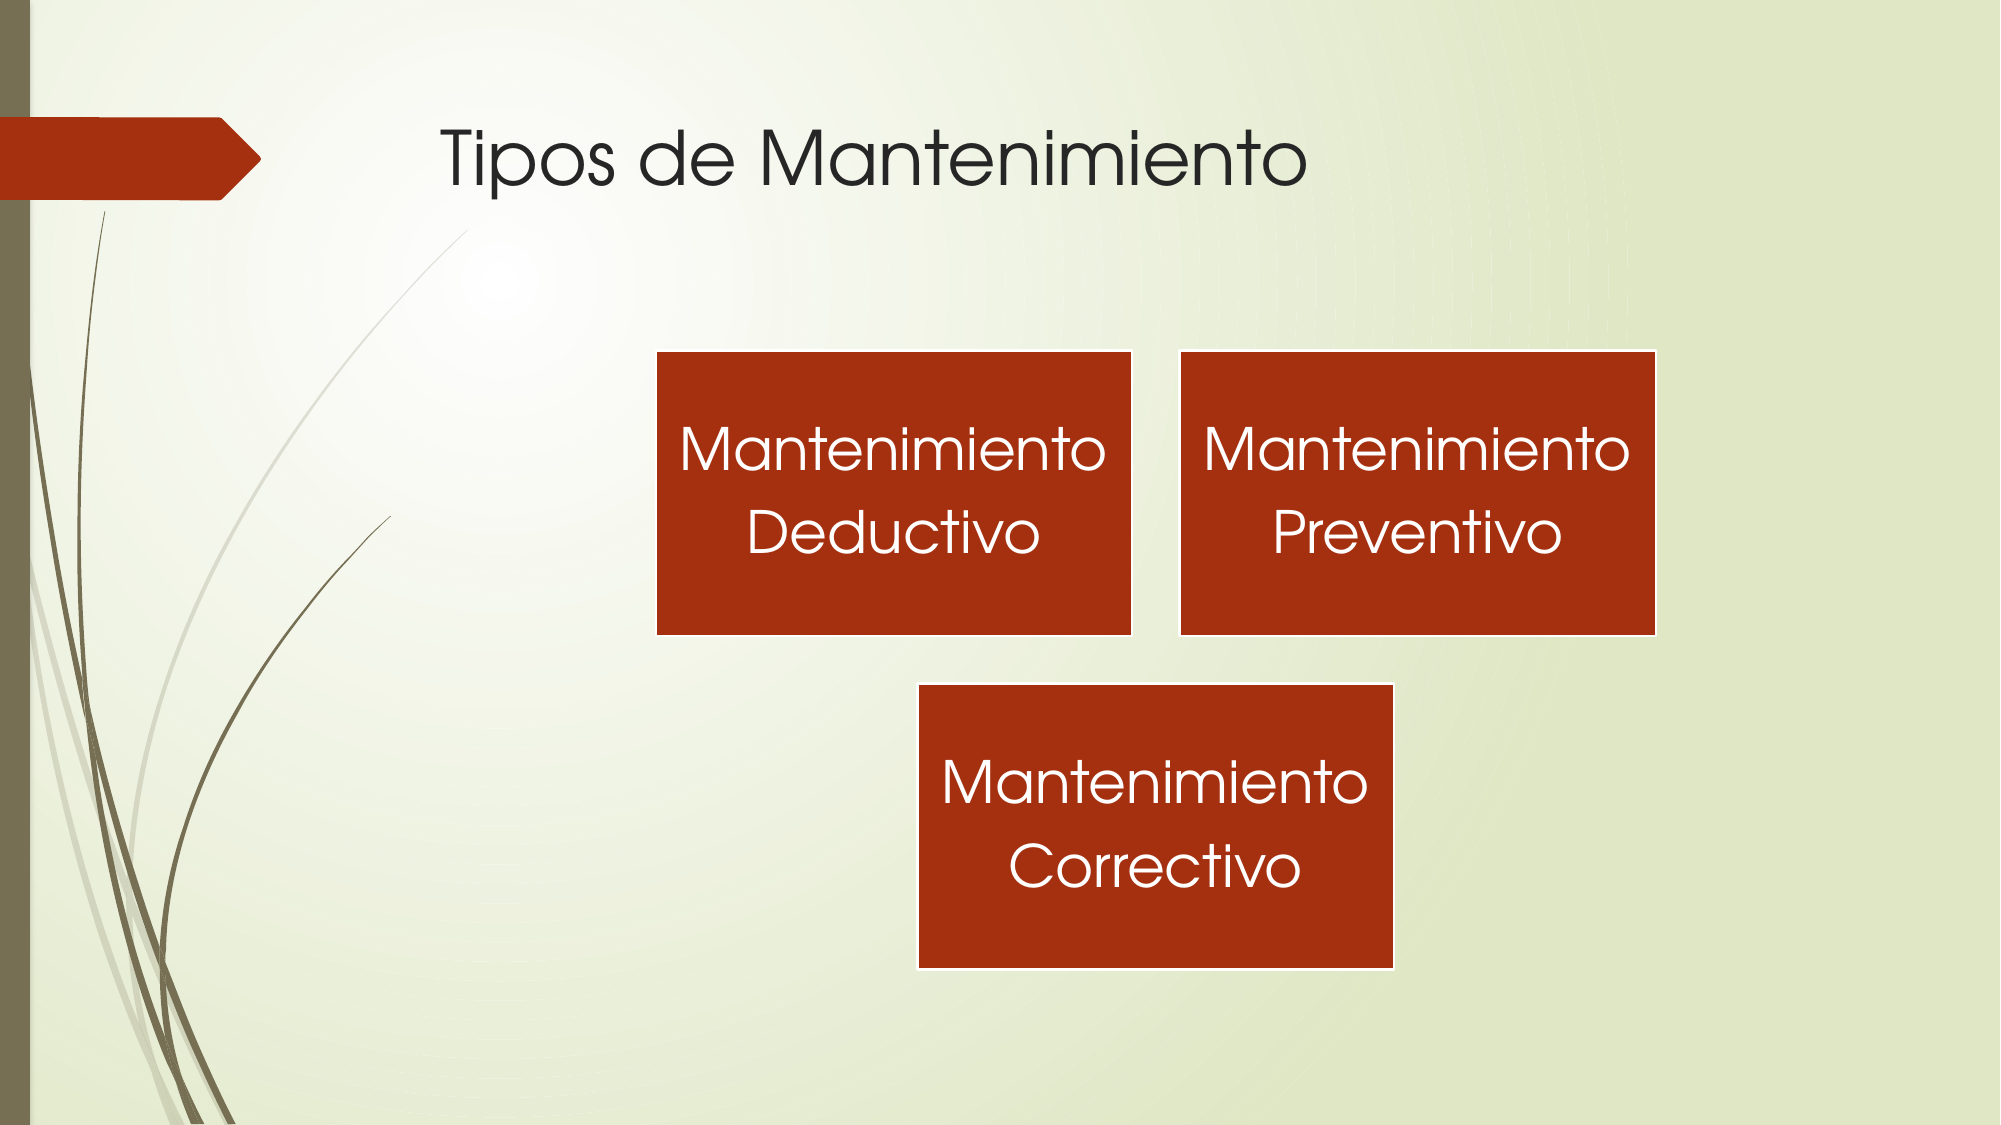

# Tipos de Mantenimiento
Mantenimiento
Deductivo
Mantenimiento
Preventivo
Mantenimiento
Correctivo